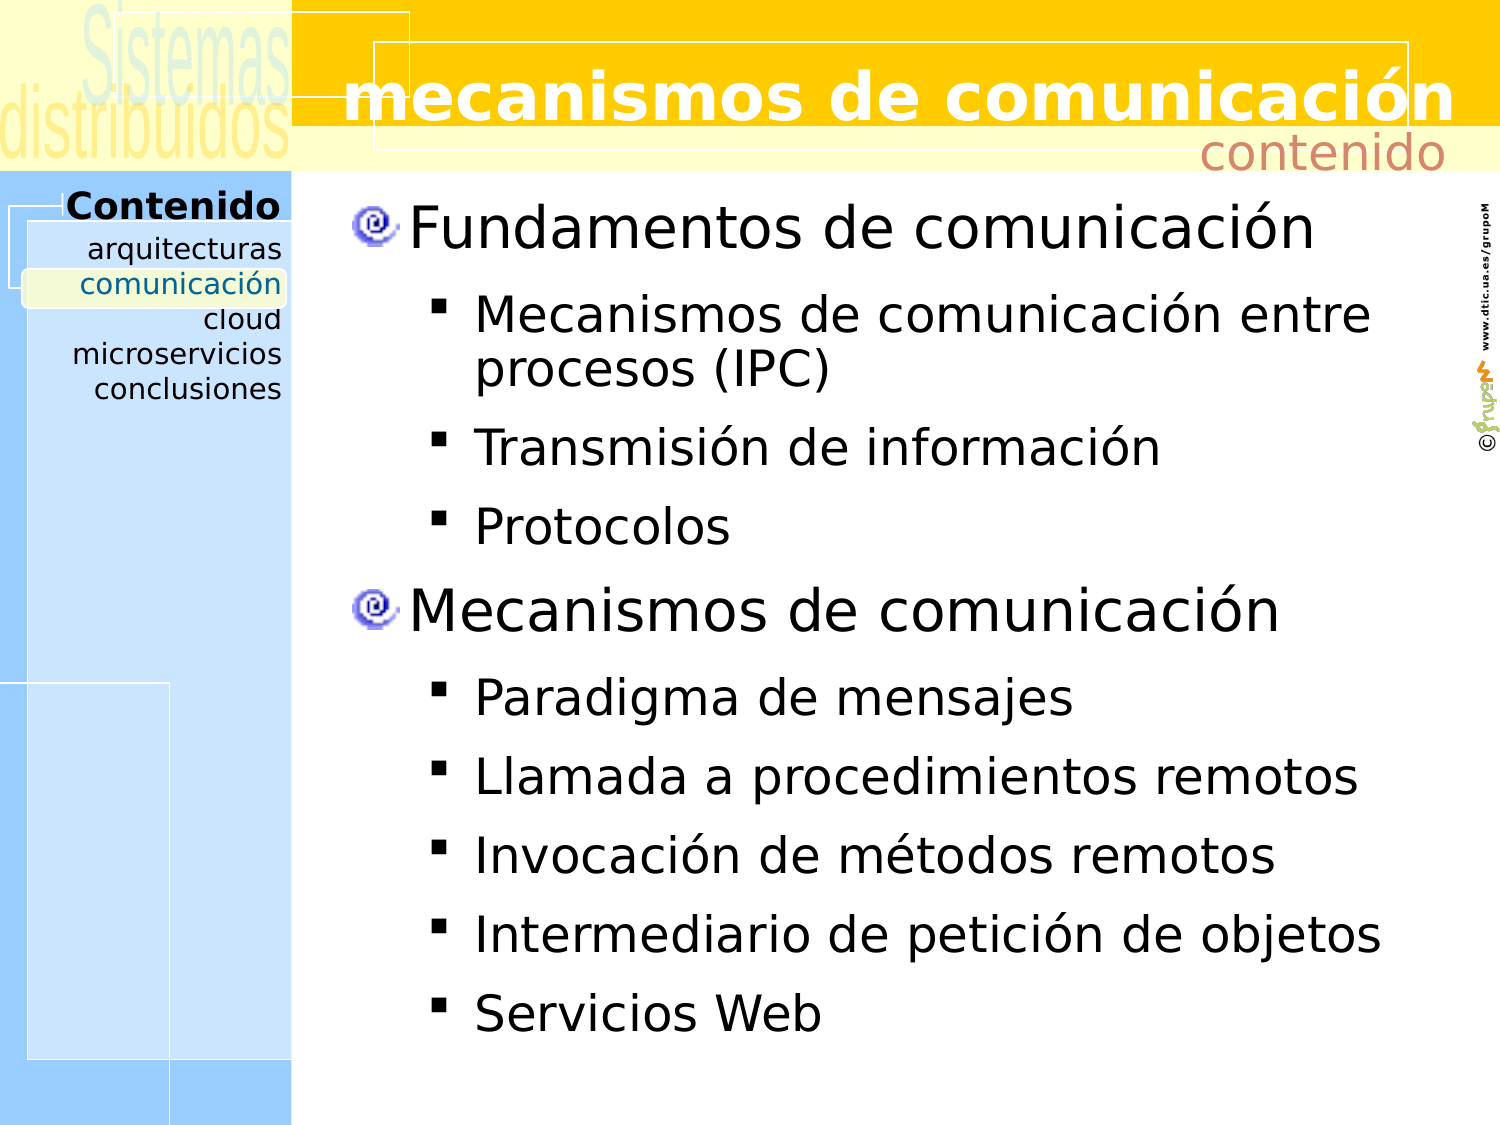

# mecanismos de comunicación
contenido

Fundamentos de comunicación
Mecanismos de comunicación entre procesos (IPC)
Transmisión de información
Protocolos
Mecanismos de comunicación
Paradigma de mensajes
Llamada a procedimientos remotos
Invocación de métodos remotos
Intermediario de petición de objetos
Servicios Web

comunicación